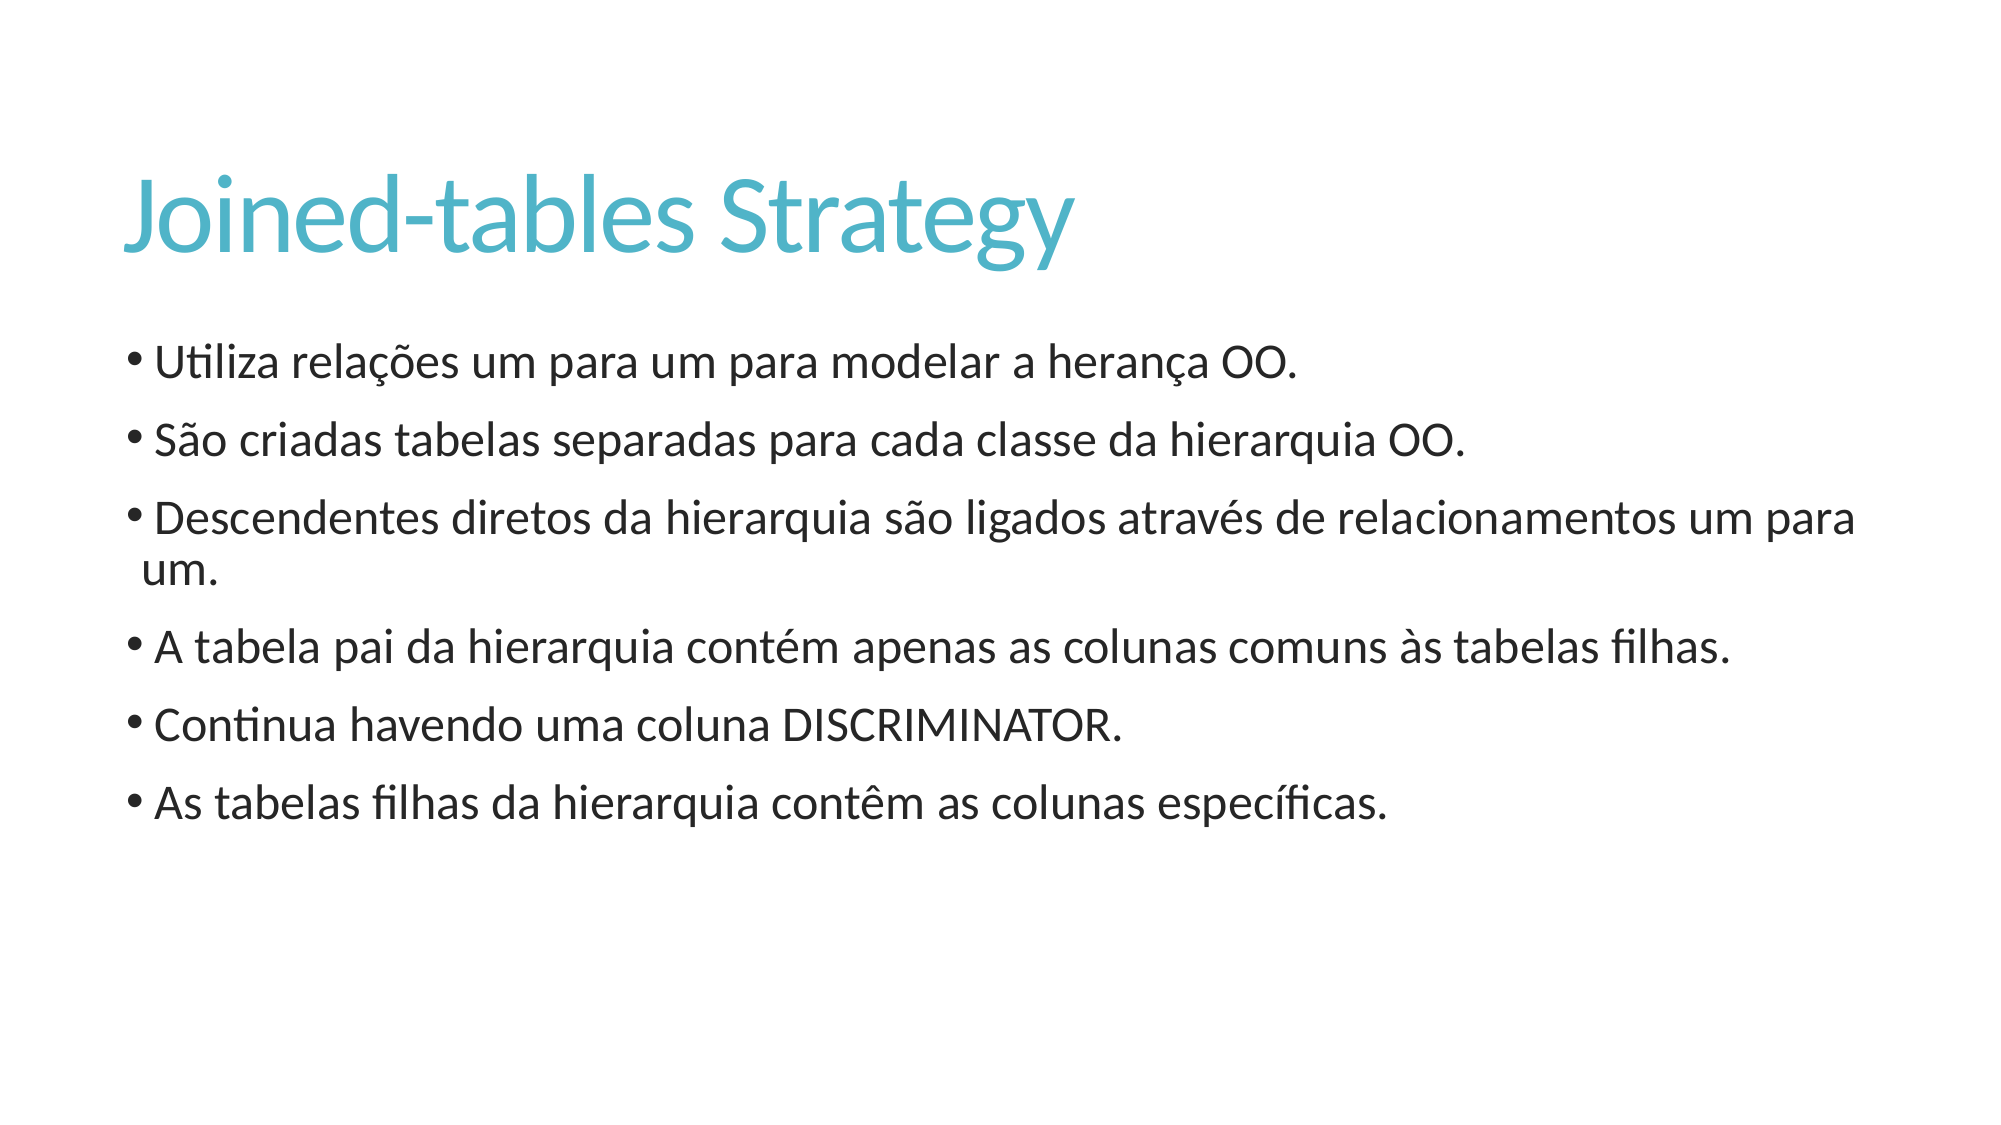

# Joined-tables Strategy
 Utiliza relações um para um para modelar a herança OO.
 São criadas tabelas separadas para cada classe da hierarquia OO.
 Descendentes diretos da hierarquia são ligados através de relacionamentos um para um.
 A tabela pai da hierarquia contém apenas as colunas comuns às tabelas filhas.
 Continua havendo uma coluna DISCRIMINATOR.
 As tabelas filhas da hierarquia contêm as colunas específicas.